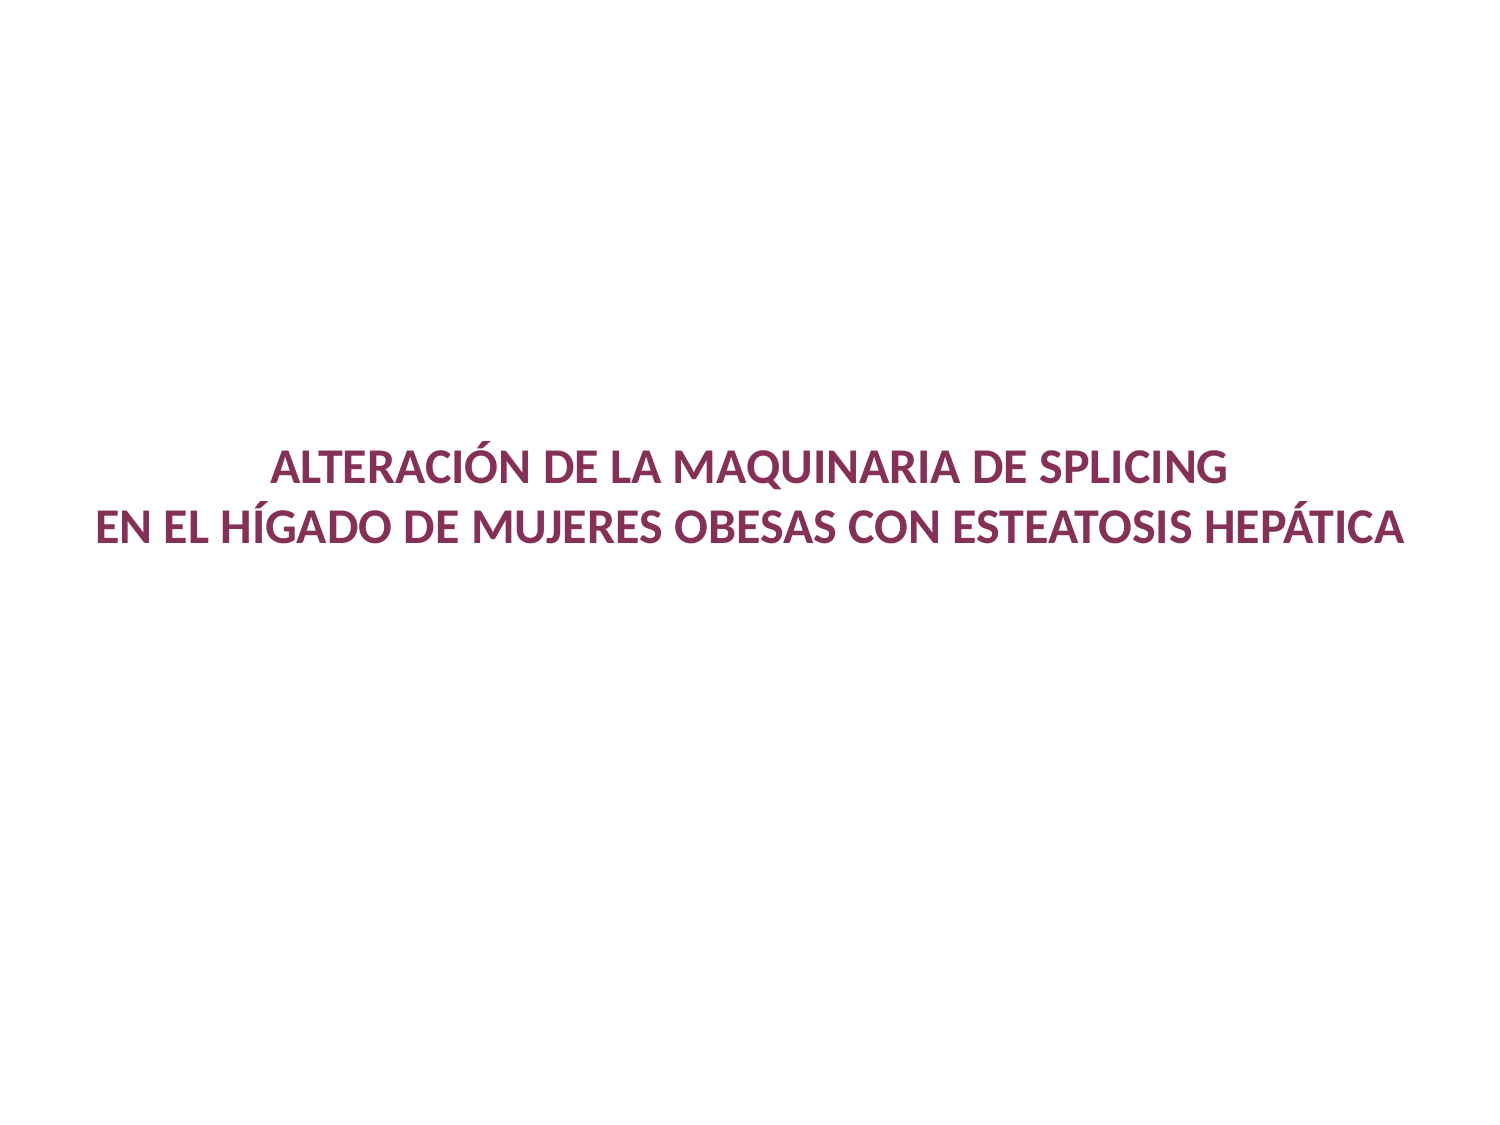

ALTERACIÓN DE LA MAQUINARIA DE SPLICING
EN EL HÍGADO DE MUJERES OBESAS CON ESTEATOSIS HEPÁTICA